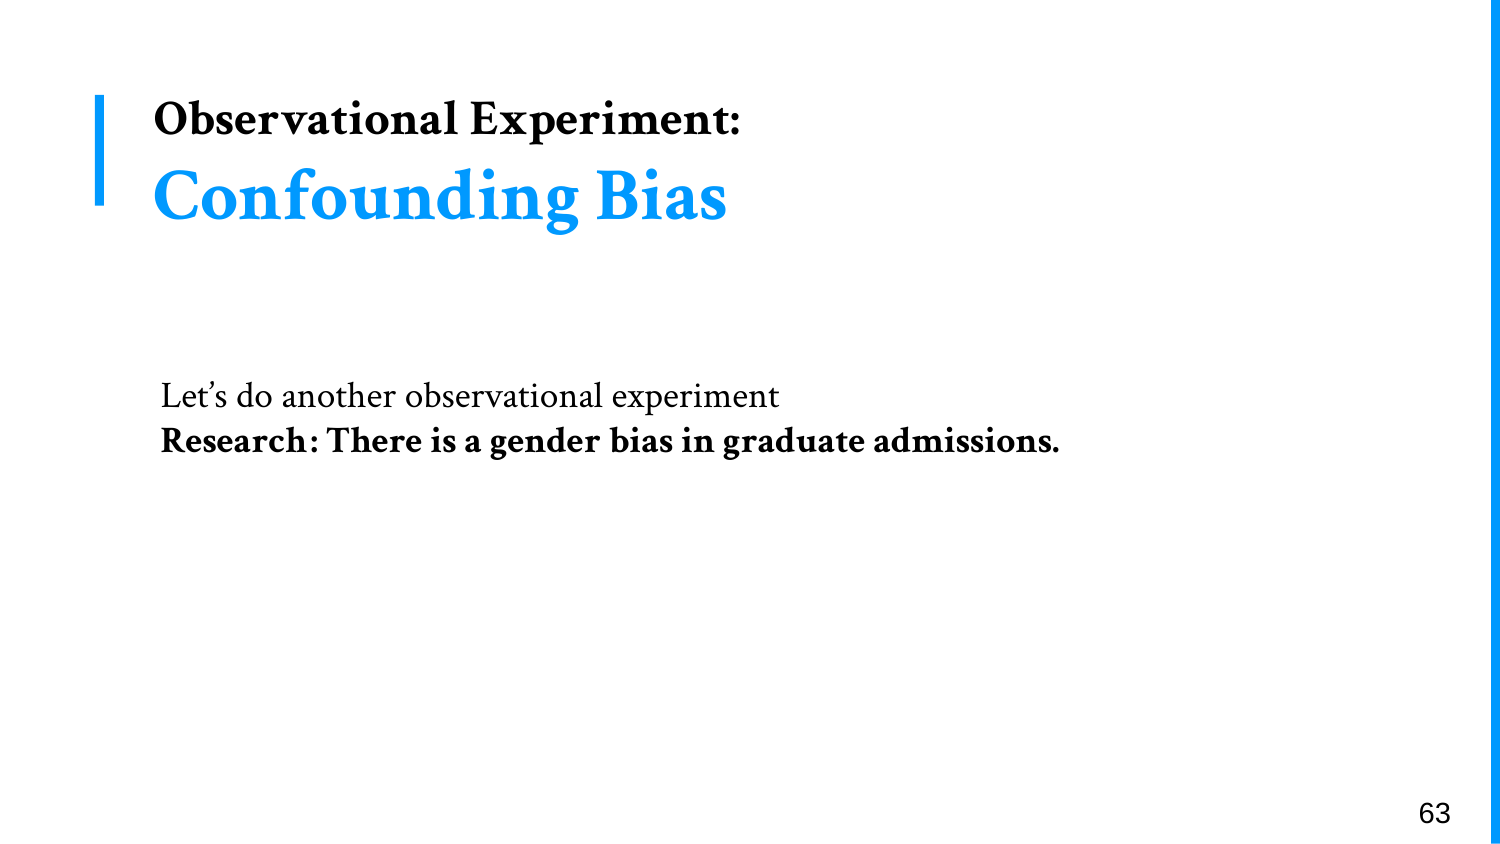

# Observational Experiment:
Confounding Bias

Let’s do another observational experiment
Research	: There is a gender bias in graduate admissions.

63